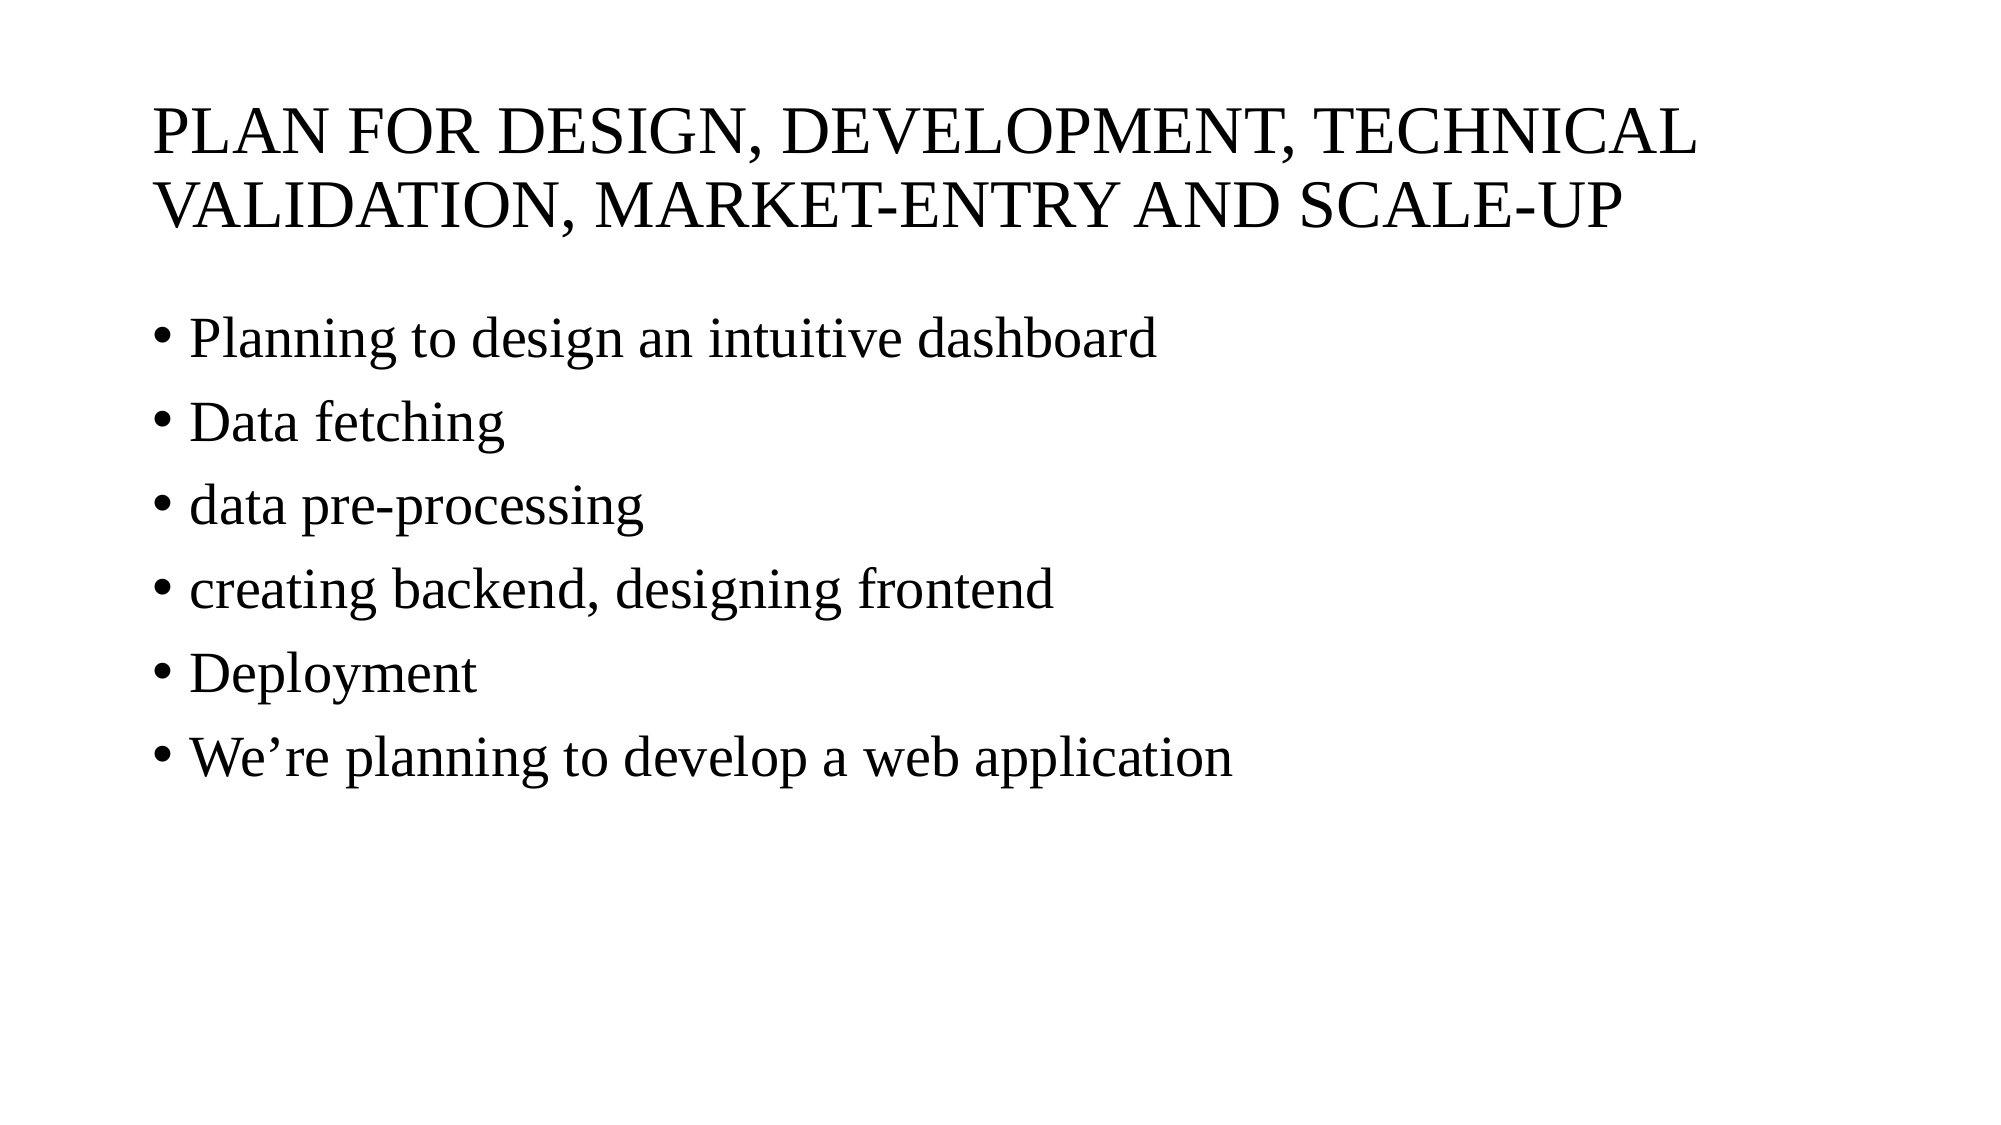

# PLAN FOR DESIGN, DEVELOPMENT, TECHNICAL VALIDATION, MARKET-ENTRY AND SCALE-UP
Planning to design an intuitive dashboard
Data fetching
data pre-processing
creating backend, designing frontend
Deployment
We’re planning to develop a web application